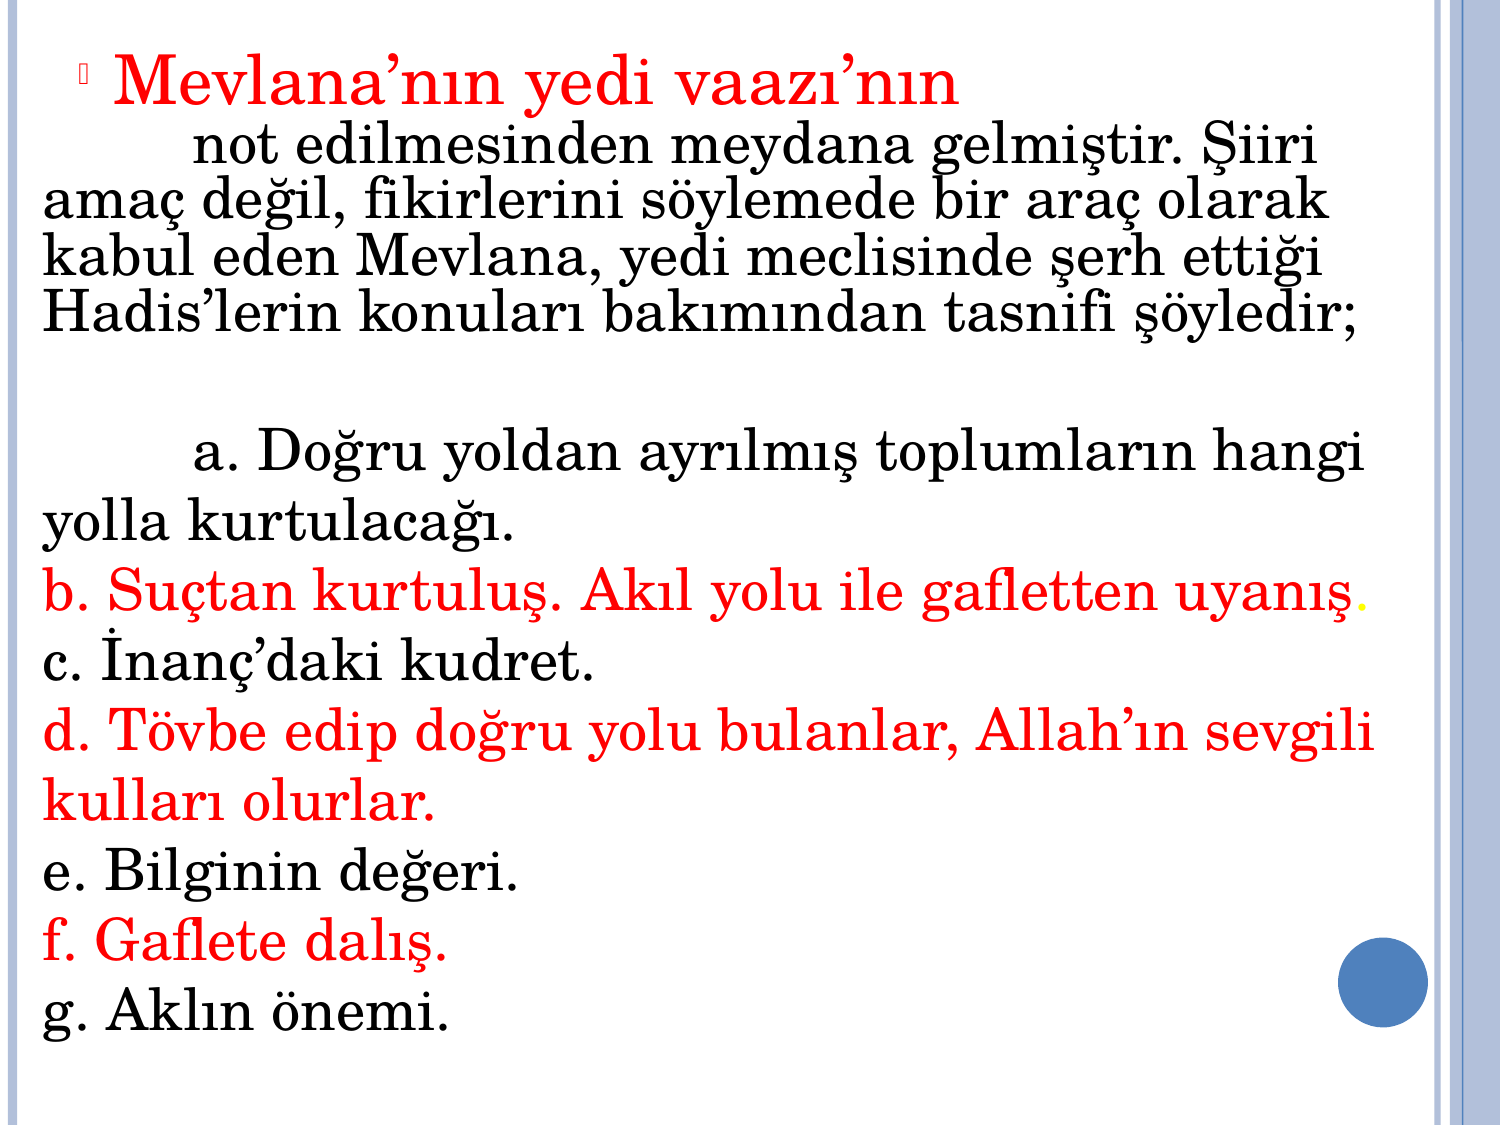

Mevlana’nın yedi vaazı’nın
	not edilmesinden meydana gelmiştir. Şiiri amaç değil, fikirlerini söylemede bir araç olarak kabul eden Mevlana, yedi meclisinde şerh ettiği Hadis’lerin konuları bakımından tasnifi şöyledir;

	a. Doğru yoldan ayrılmış toplumların hangi yolla kurtulacağı.
b. Suçtan kurtuluş. Akıl yolu ile gafletten uyanış.
c. İnanç’daki kudret.
d. Tövbe edip doğru yolu bulanlar, Allah’ın sevgili kulları olurlar.
e. Bilginin değeri.
f. Gaflete dalış.
g. Aklın önemi.